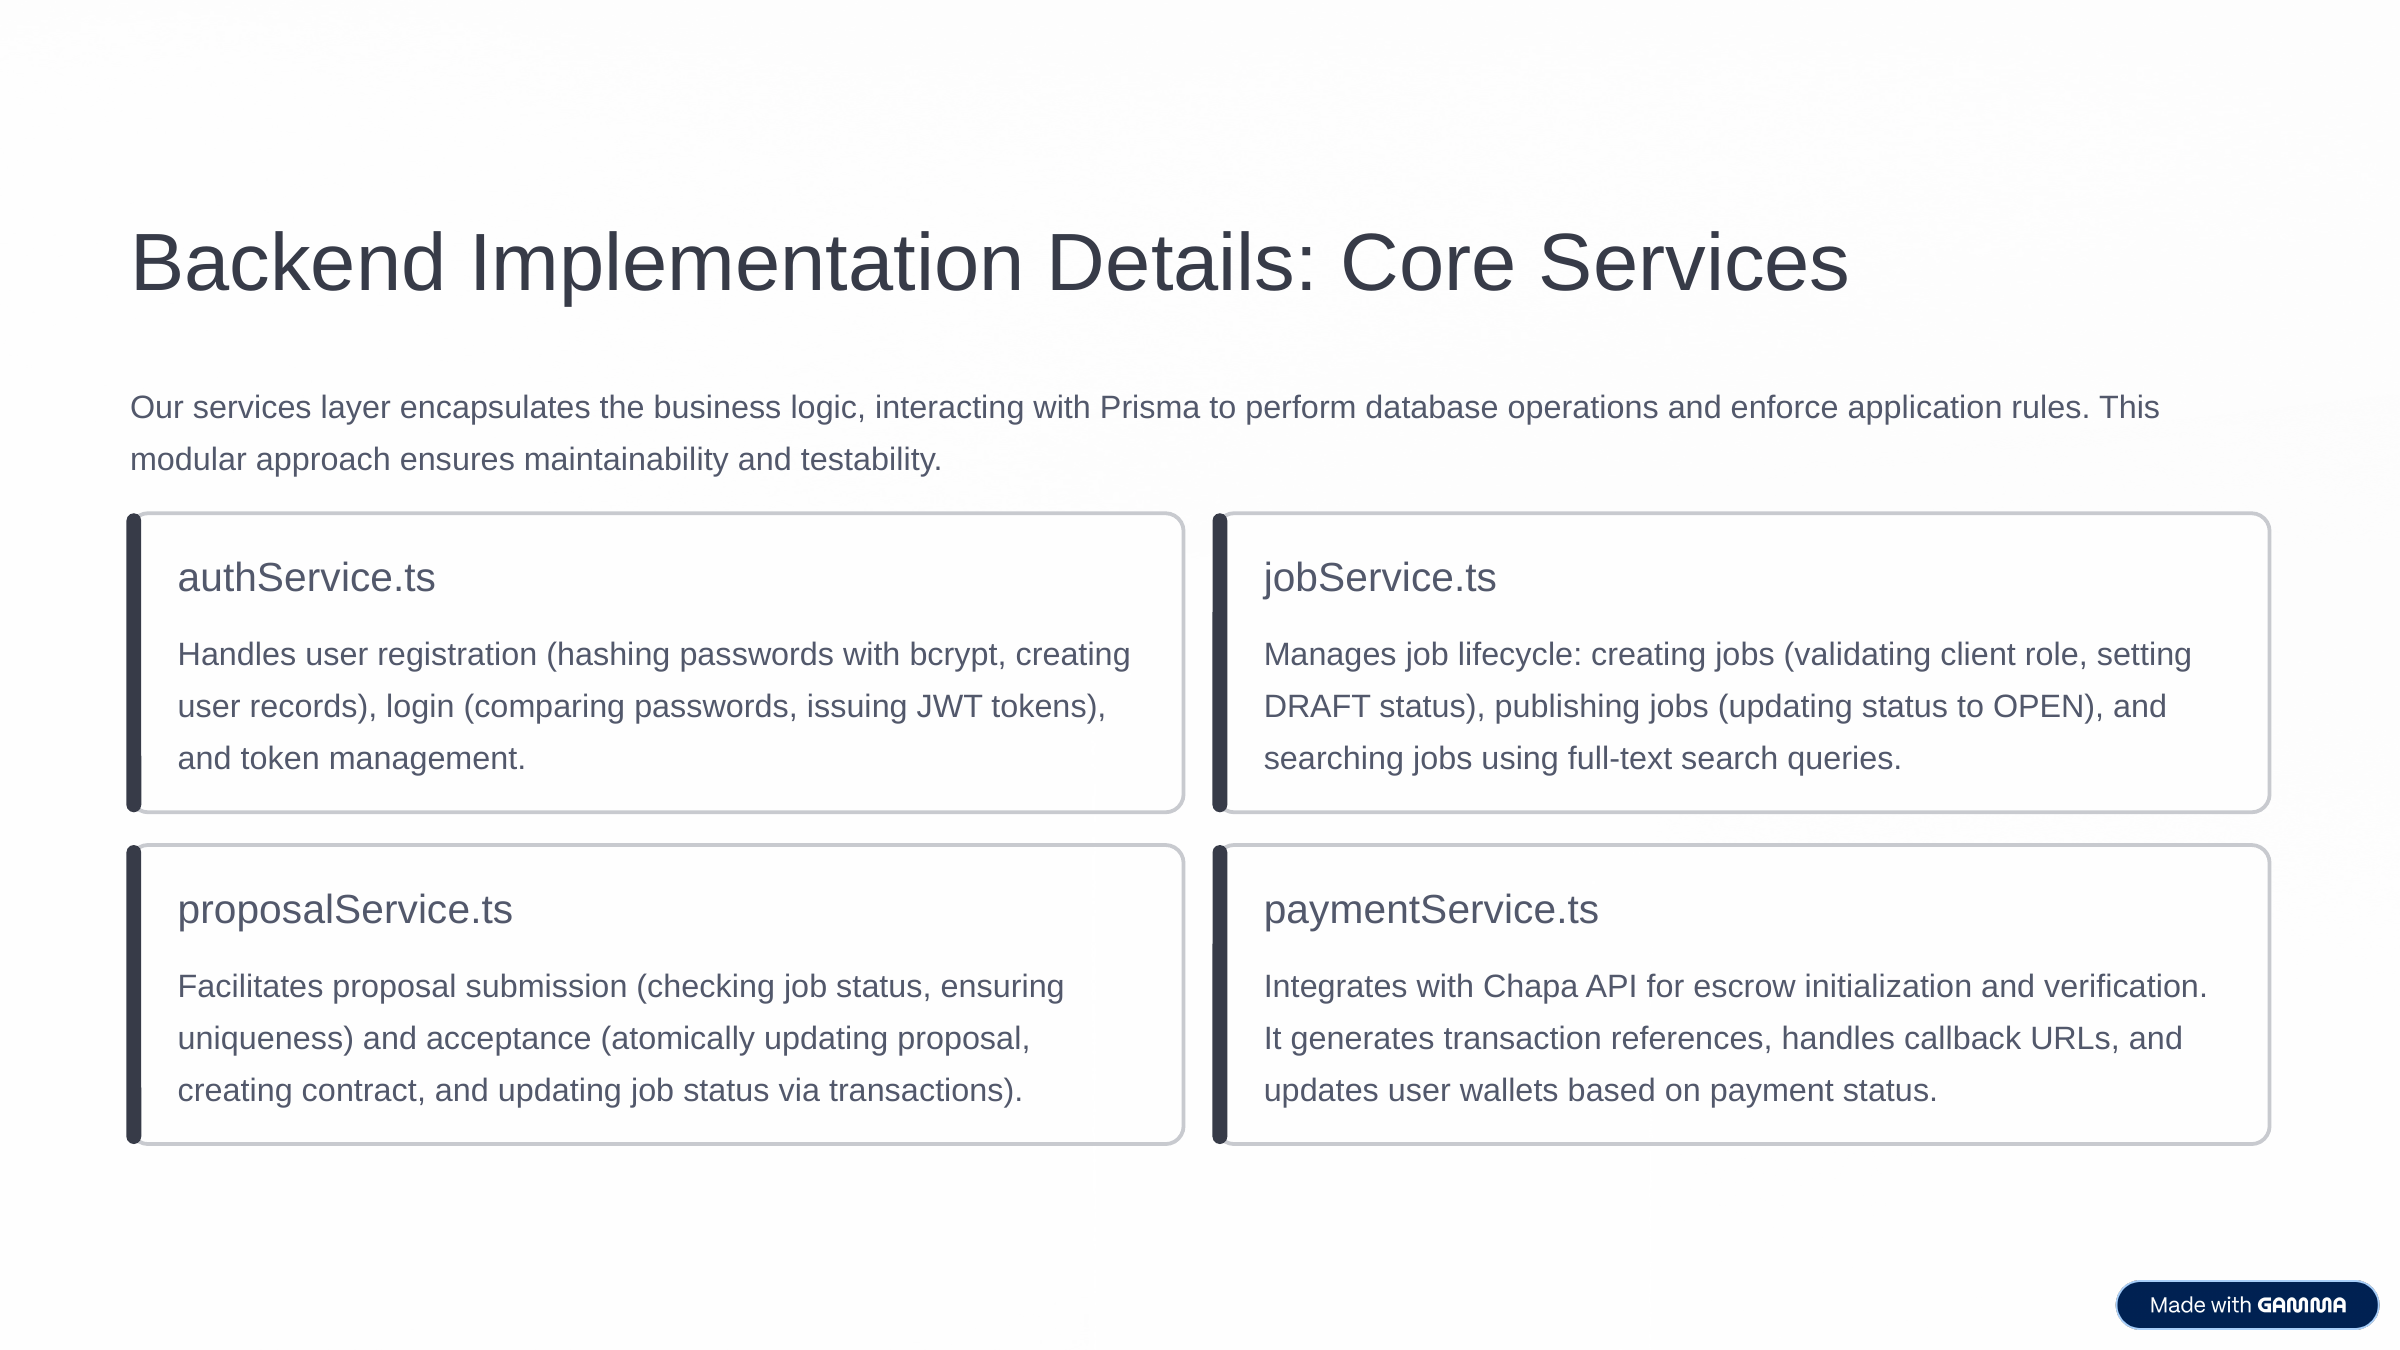

Backend Implementation Details: Core Services
Our services layer encapsulates the business logic, interacting with Prisma to perform database operations and enforce application rules. This modular approach ensures maintainability and testability.

authService.ts
jobService.ts
Handles user registration (hashing passwords with bcrypt, creating user records), login (comparing passwords, issuing JWT tokens), and token management.
Manages job lifecycle: creating jobs (validating client role, setting DRAFT status), publishing jobs (updating status to OPEN), and searching jobs using full-text search queries.

proposalService.ts
paymentService.ts
Facilitates proposal submission (checking job status, ensuring uniqueness) and acceptance (atomically updating proposal, creating contract, and updating job status via transactions).
Integrates with Chapa API for escrow initialization and verification. It generates transaction references, handles callback URLs, and updates user wallets based on payment status.